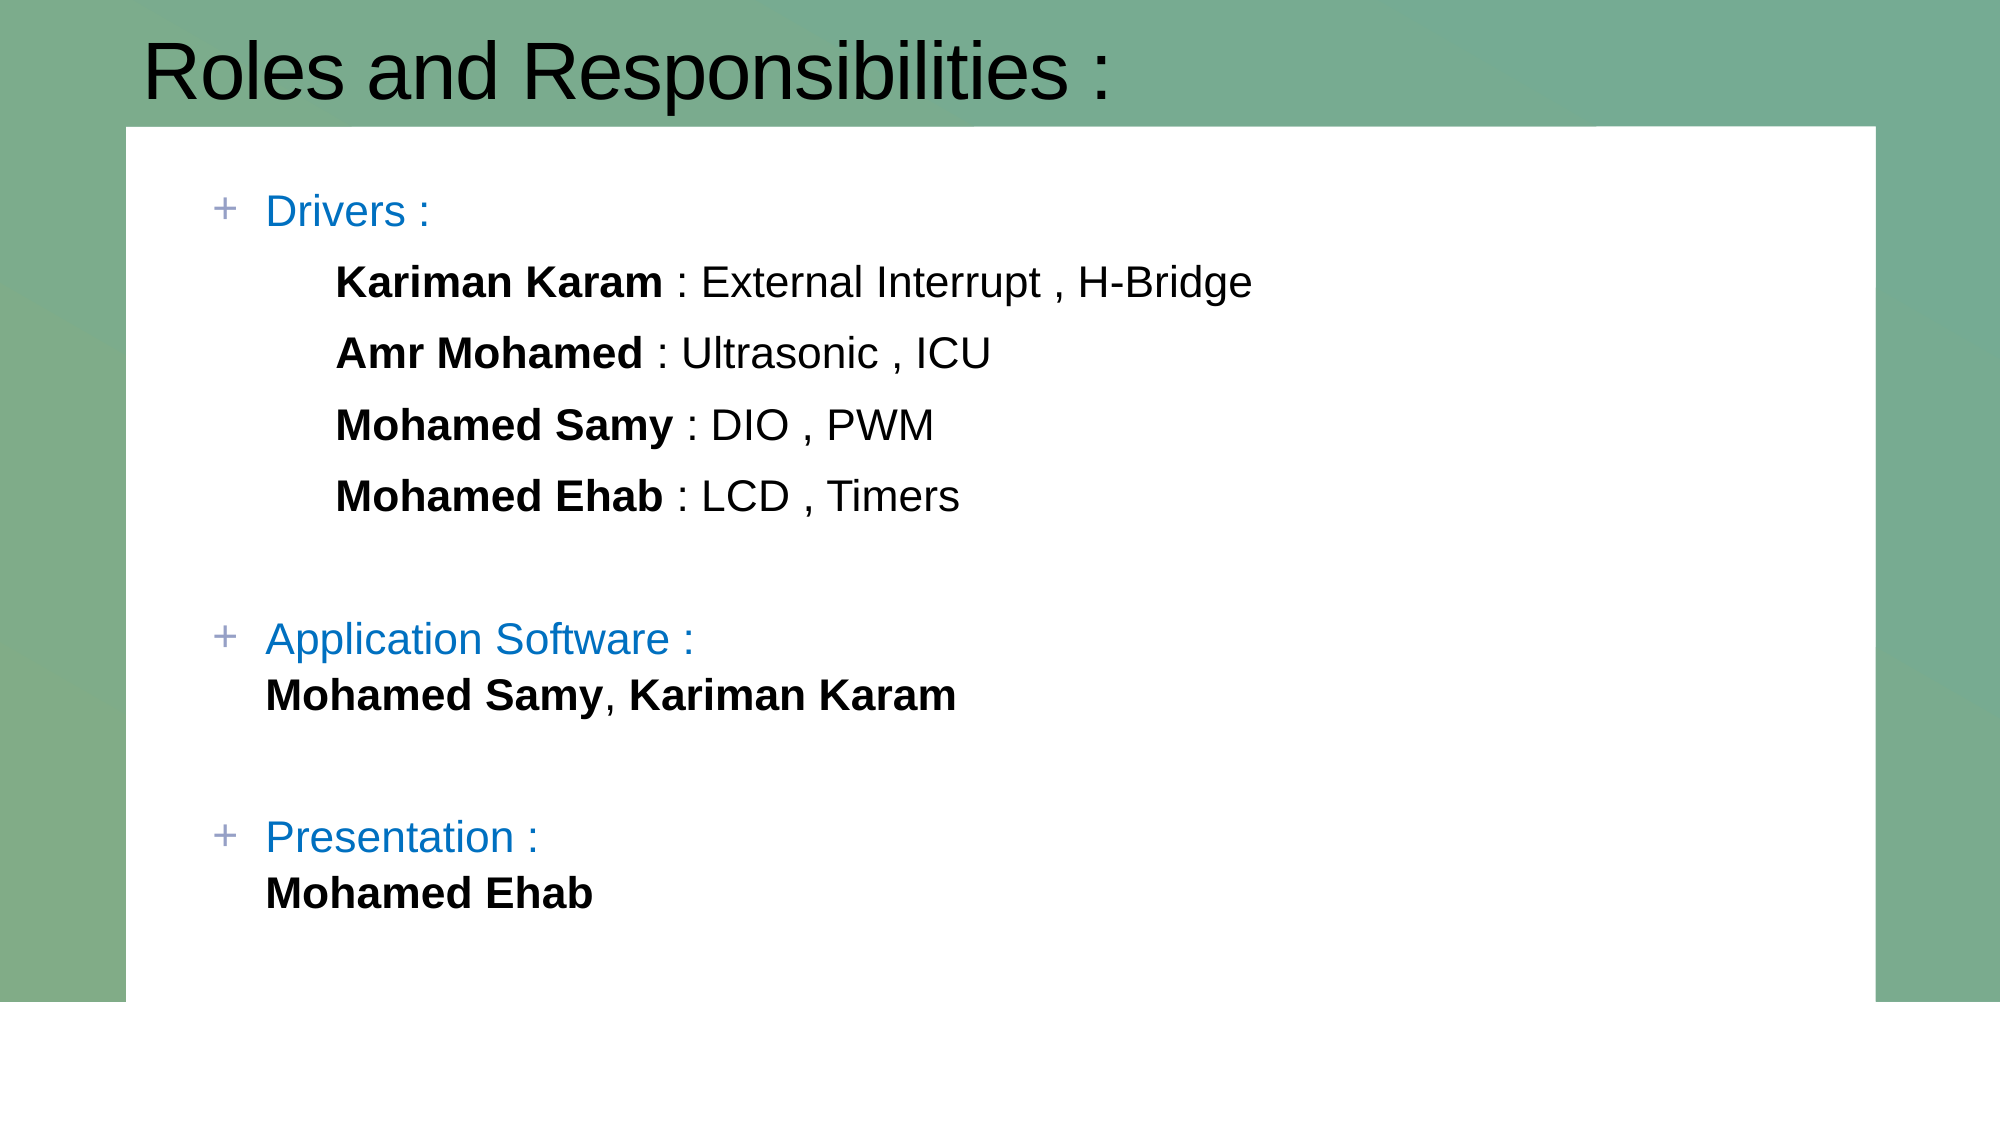

# Roles and Responsibilities :
Drivers :
	Kariman Karam : External Interrupt , H-Bridge
	Amr Mohamed : Ultrasonic , ICU
	Mohamed Samy : DIO , PWM
	Mohamed Ehab : LCD , Timers

Application Software :
	Mohamed Samy, Kariman Karam

Presentation :
	Mohamed Ehab